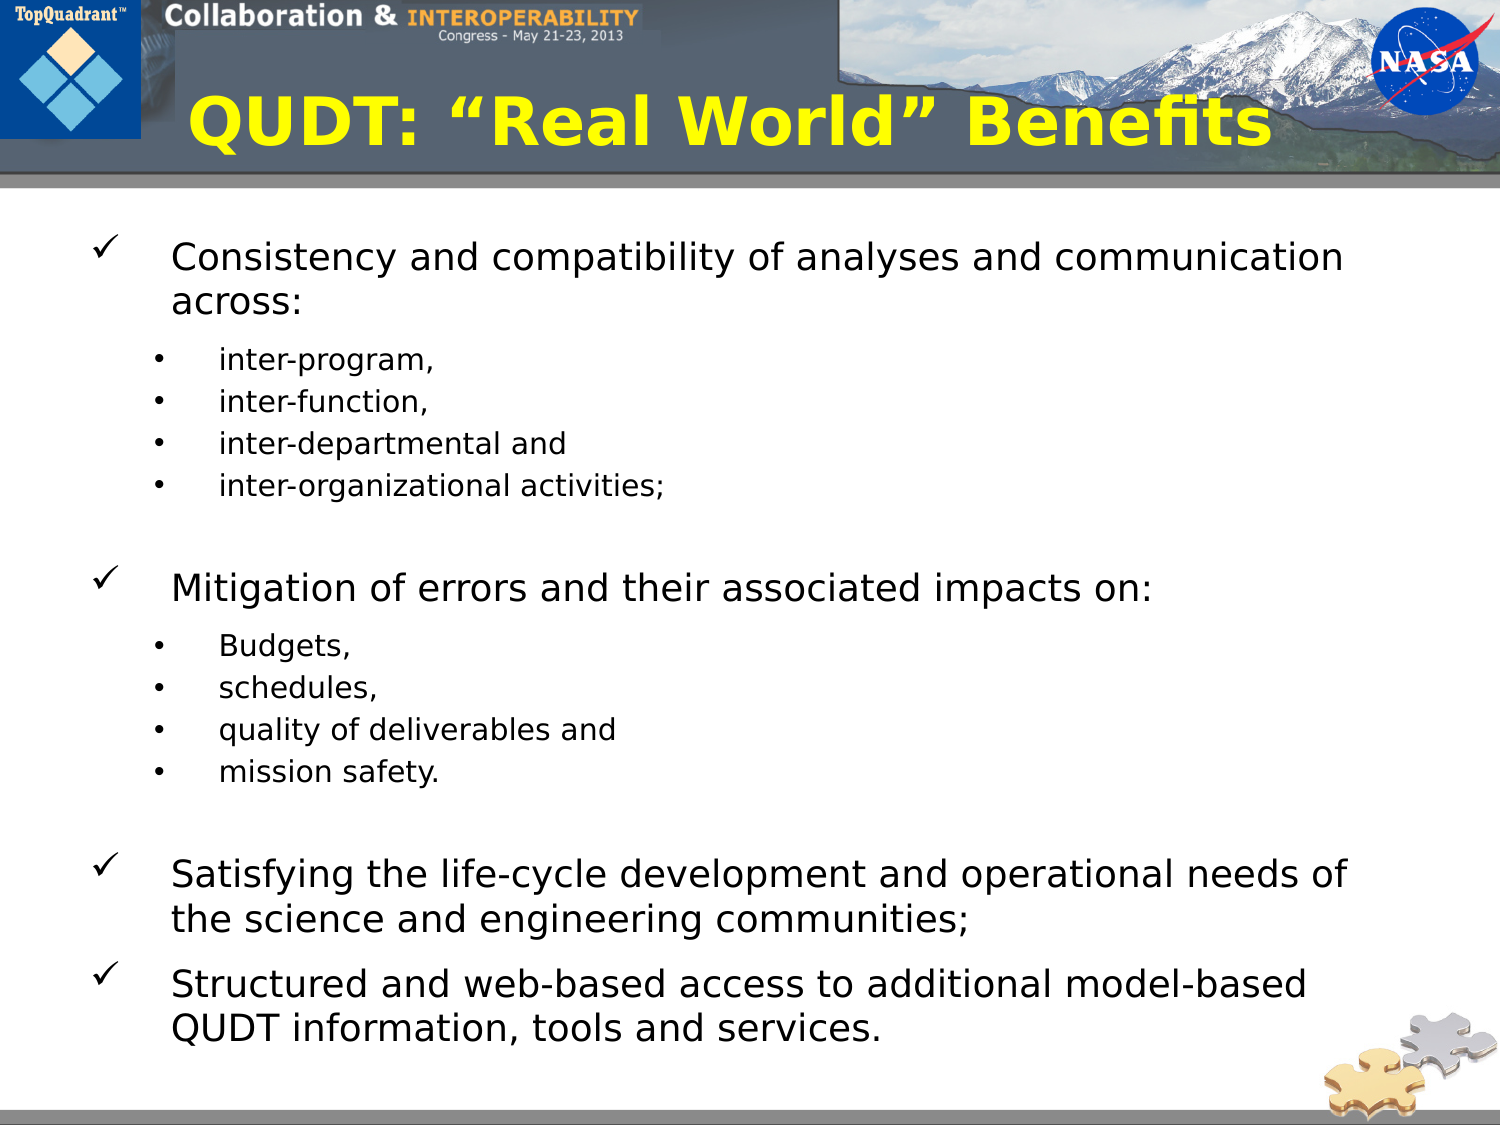

# QUDT: “Real World” Benefits
Consistency and compatibility of analyses and communication across:
inter-program,
inter-function,
inter-departmental and
inter-organizational activities;

Mitigation of errors and their associated impacts on:
Budgets,
schedules,
quality of deliverables and
mission safety.

Satisfying the life-cycle development and operational needs of the science and engineering communities;
Structured and web-based access to additional model-based QUDT information, tools and services.